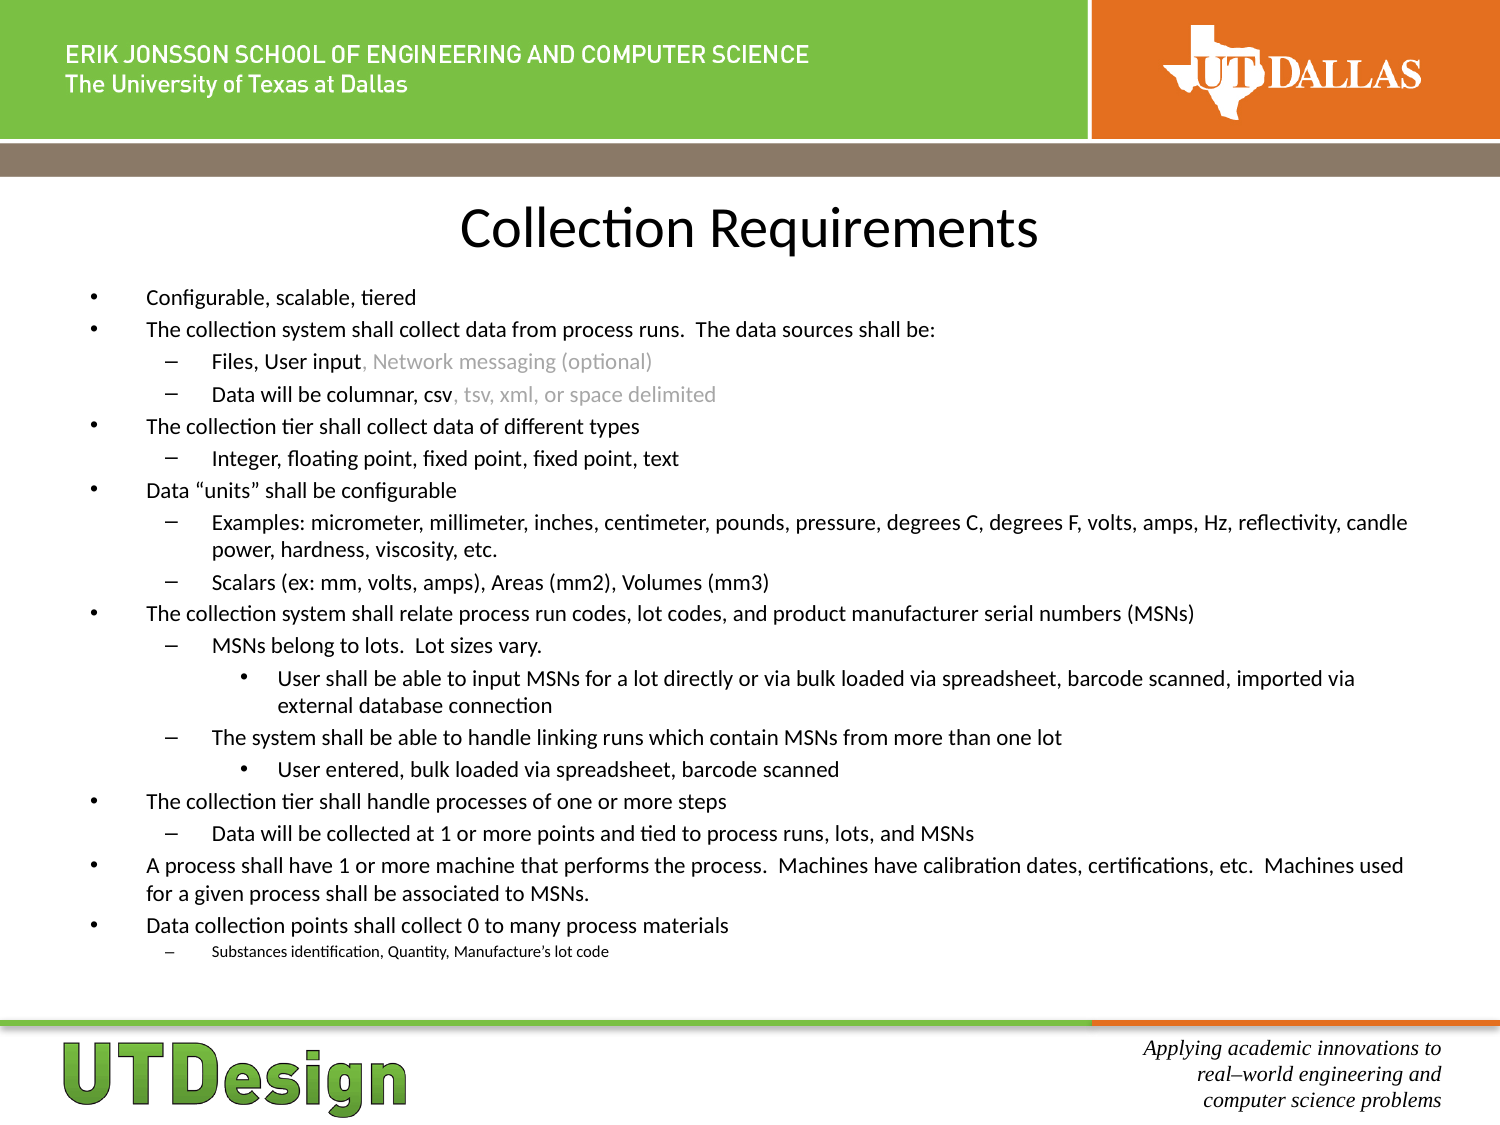

# Collection Requirements
Configurable, scalable, tiered
The collection system shall collect data from process runs.  The data sources shall be:
Files, User input, Network messaging (optional)
Data will be columnar, csv, tsv, xml, or space delimited
The collection tier shall collect data of different types
Integer, floating point, fixed point, fixed point, text
Data “units” shall be configurable
Examples: micrometer, millimeter, inches, centimeter, pounds, pressure, degrees C, degrees F, volts, amps, Hz, reflectivity, candle power, hardness, viscosity, etc.
Scalars (ex: mm, volts, amps), Areas (mm2), Volumes (mm3)
The collection system shall relate process run codes, lot codes, and product manufacturer serial numbers (MSNs)
MSNs belong to lots.  Lot sizes vary.
User shall be able to input MSNs for a lot directly or via bulk loaded via spreadsheet, barcode scanned, imported via external database connection
The system shall be able to handle linking runs which contain MSNs from more than one lot
User entered, bulk loaded via spreadsheet, barcode scanned
The collection tier shall handle processes of one or more steps
Data will be collected at 1 or more points and tied to process runs, lots, and MSNs
A process shall have 1 or more machine that performs the process.  Machines have calibration dates, certifications, etc.  Machines used for a given process shall be associated to MSNs.
Data collection points shall collect 0 to many process materials
Substances identification, Quantity, Manufacture’s lot code